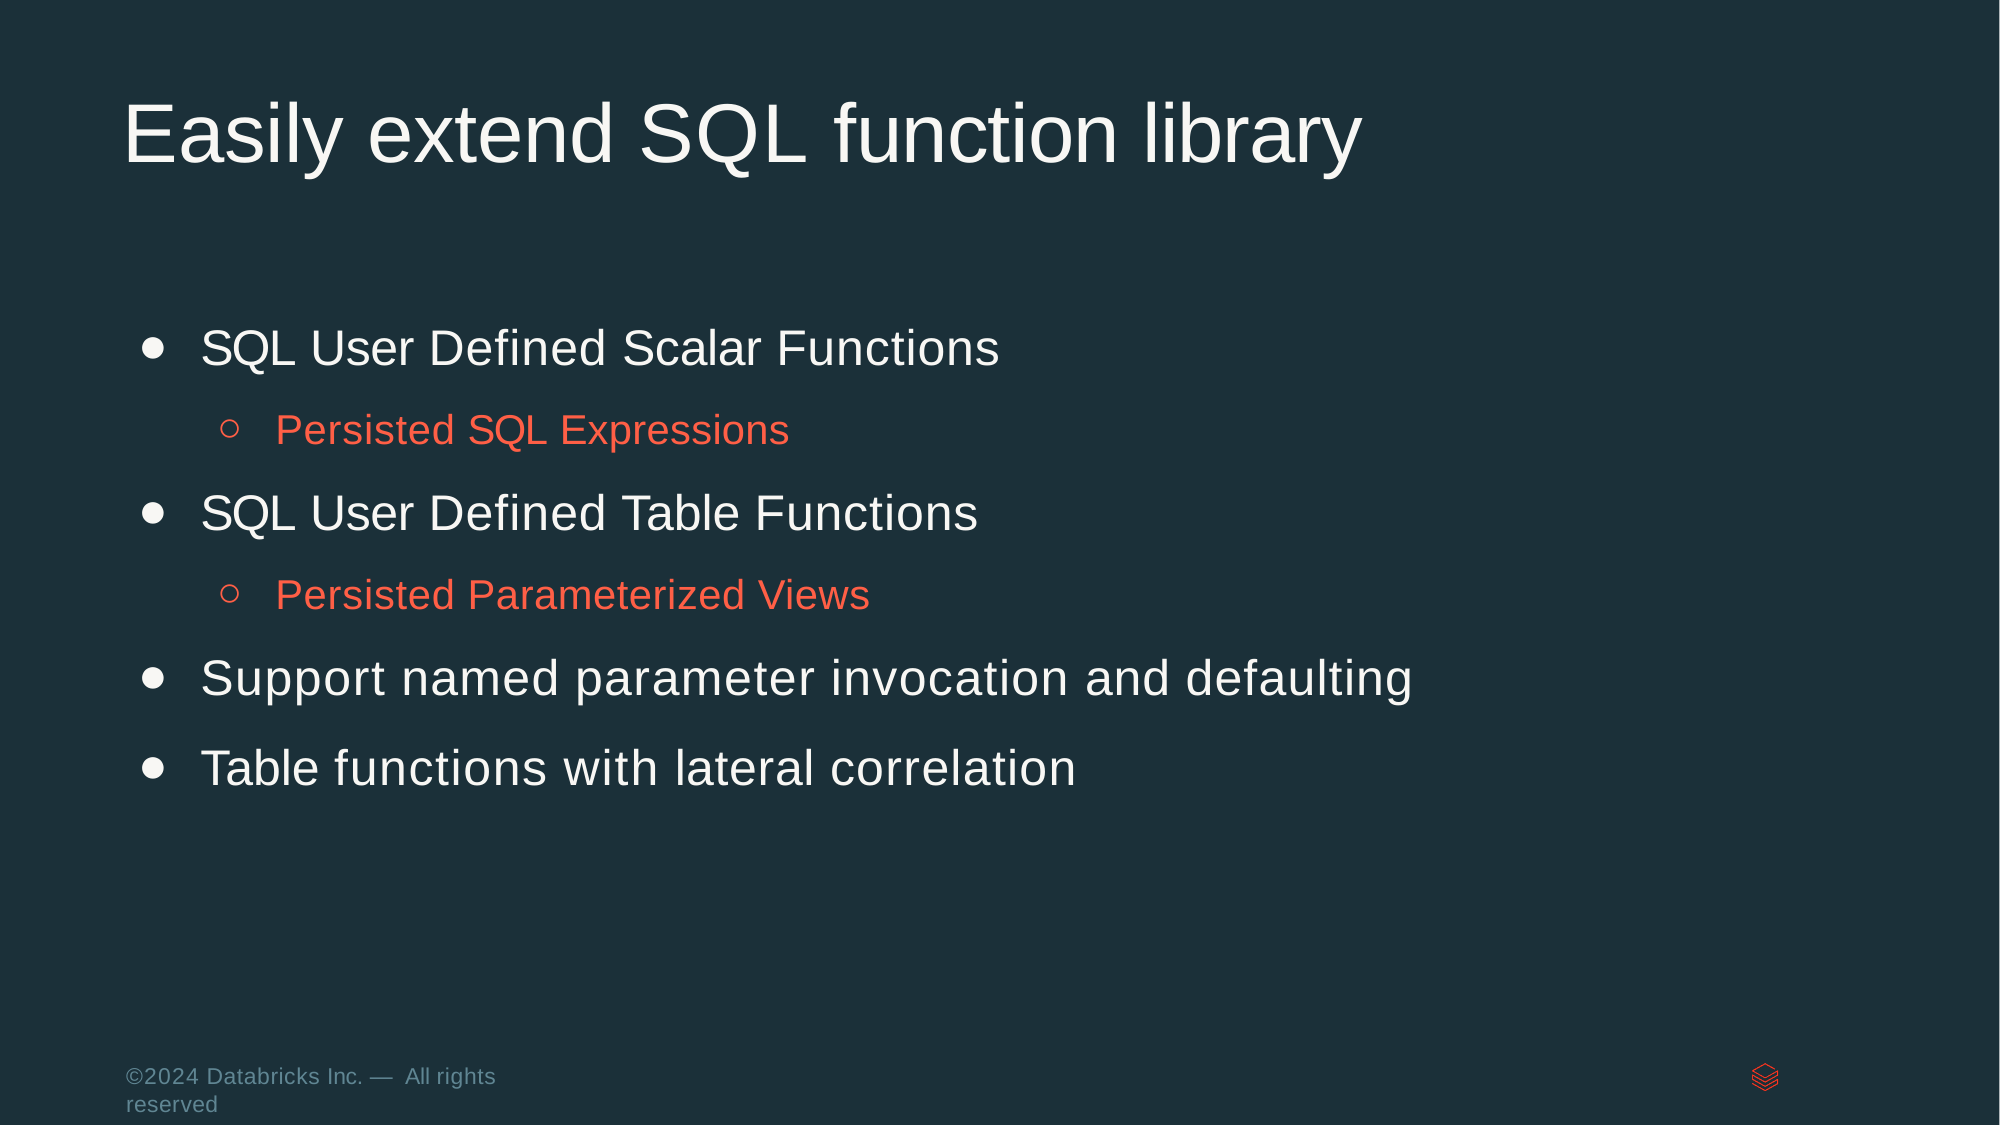

# Easily extend SQL function library
SQL User Defined Scalar Functions
Persisted SQL Expressions
SQL User Defined Table Functions
Persisted Parameterized Views
Support named parameter invocation and defaulting
Table functions with lateral correlation
©2024 Databricks Inc. — All rights reserved